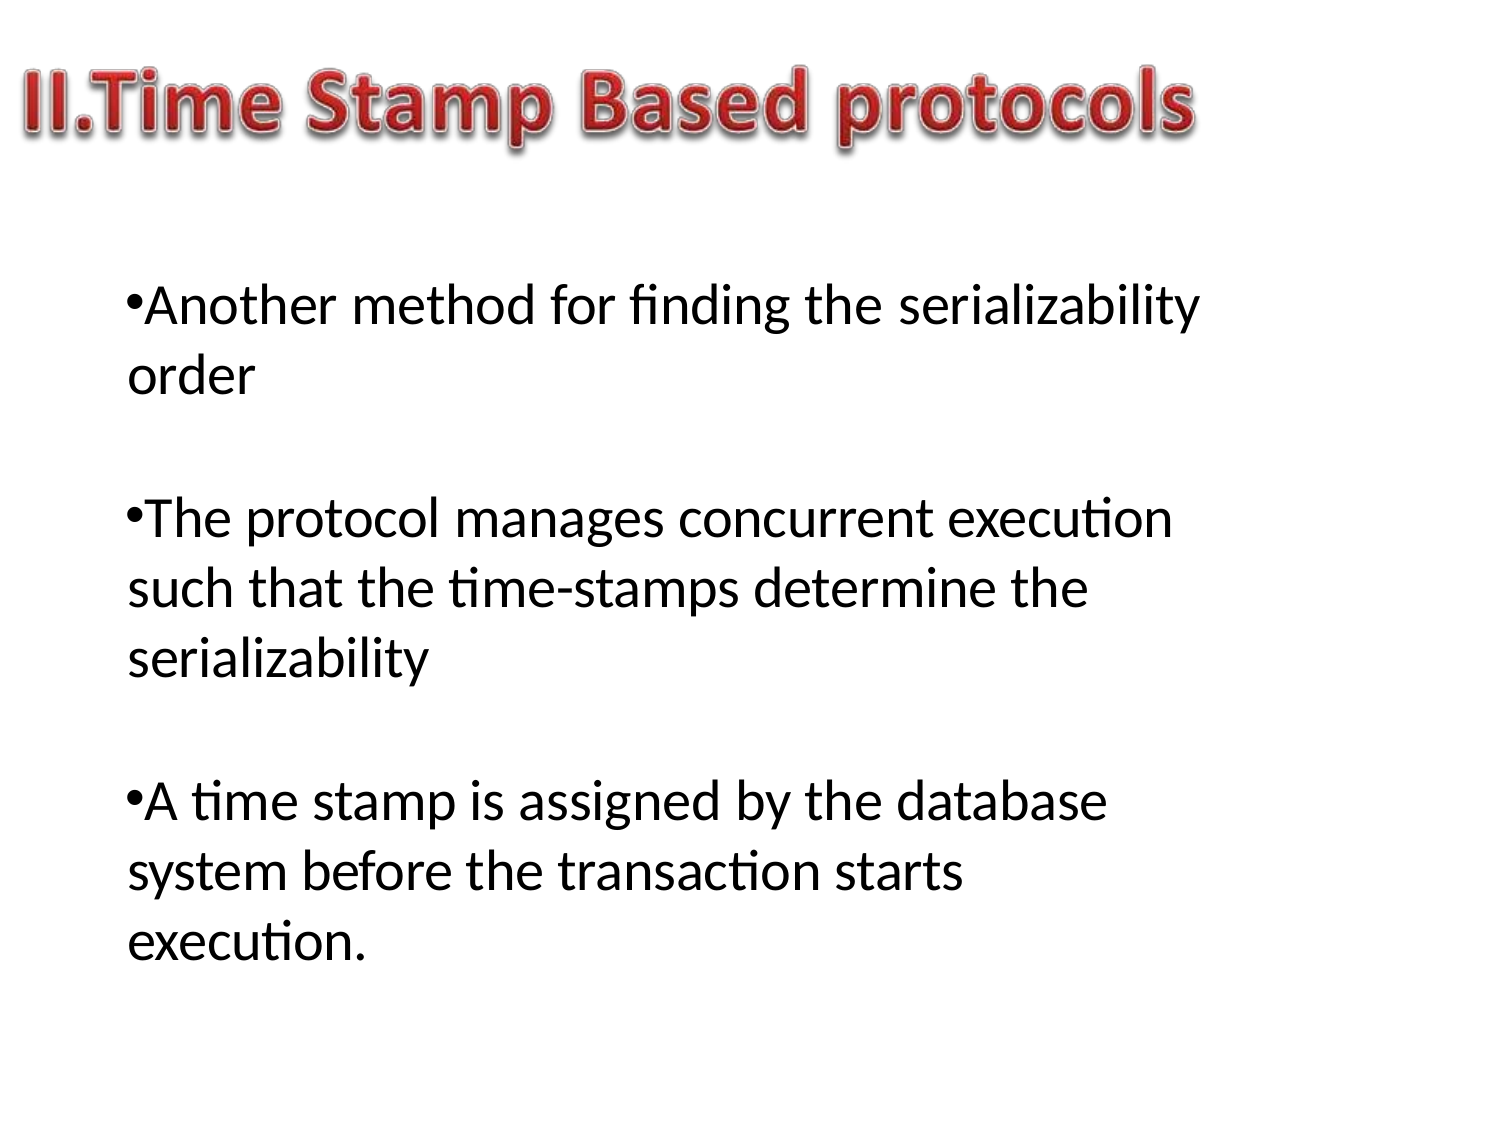

Another method for finding the serializability
order

The protocol manages concurrent execution  such that the time-stamps determine the  serializability

A time stamp is assigned by the database  system before the transaction starts  execution.